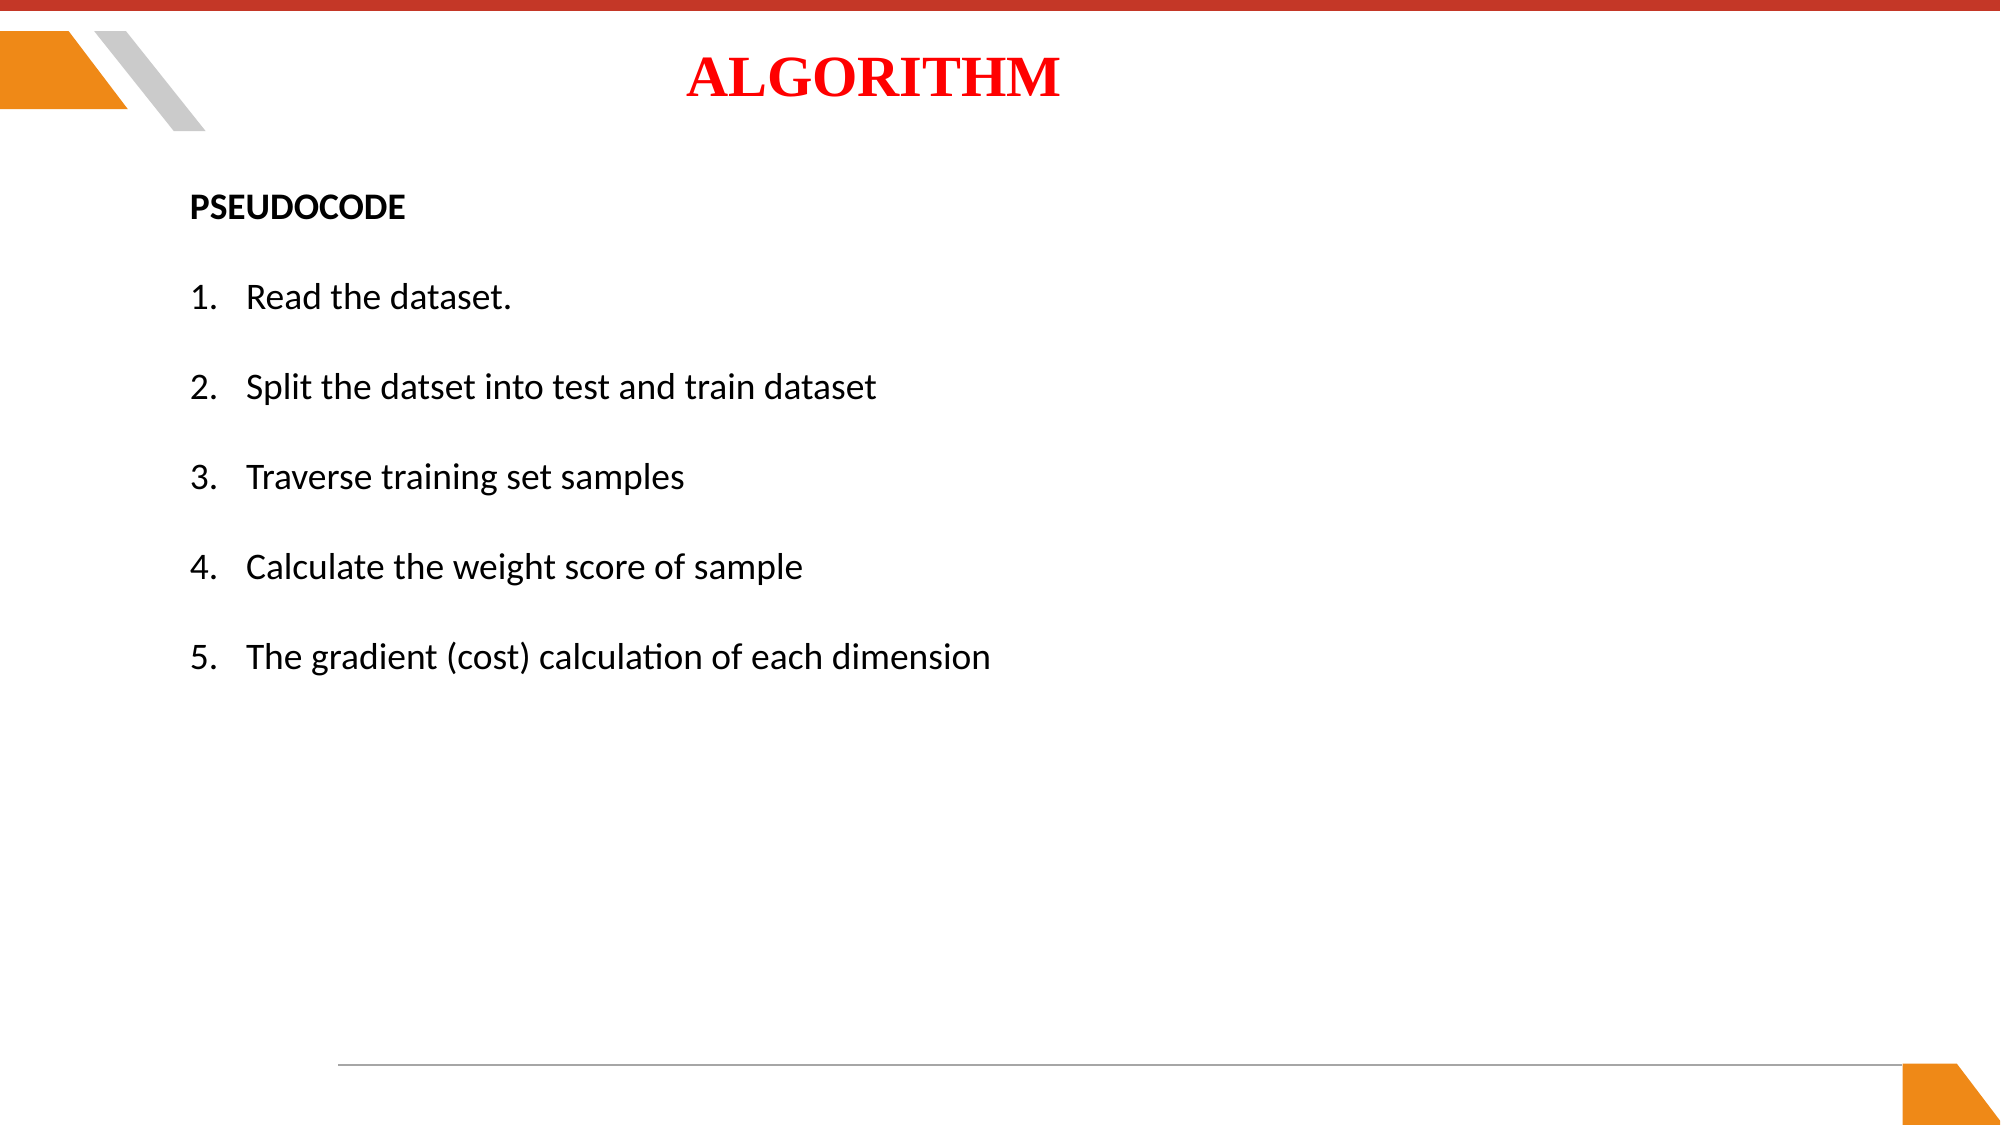

# ALGORITHM
PSEUDOCODE

Read the dataset.

Split the datset into test and train dataset

Traverse training set samples

Calculate the weight score of sample

The gradient (cost) calculation of each dimension